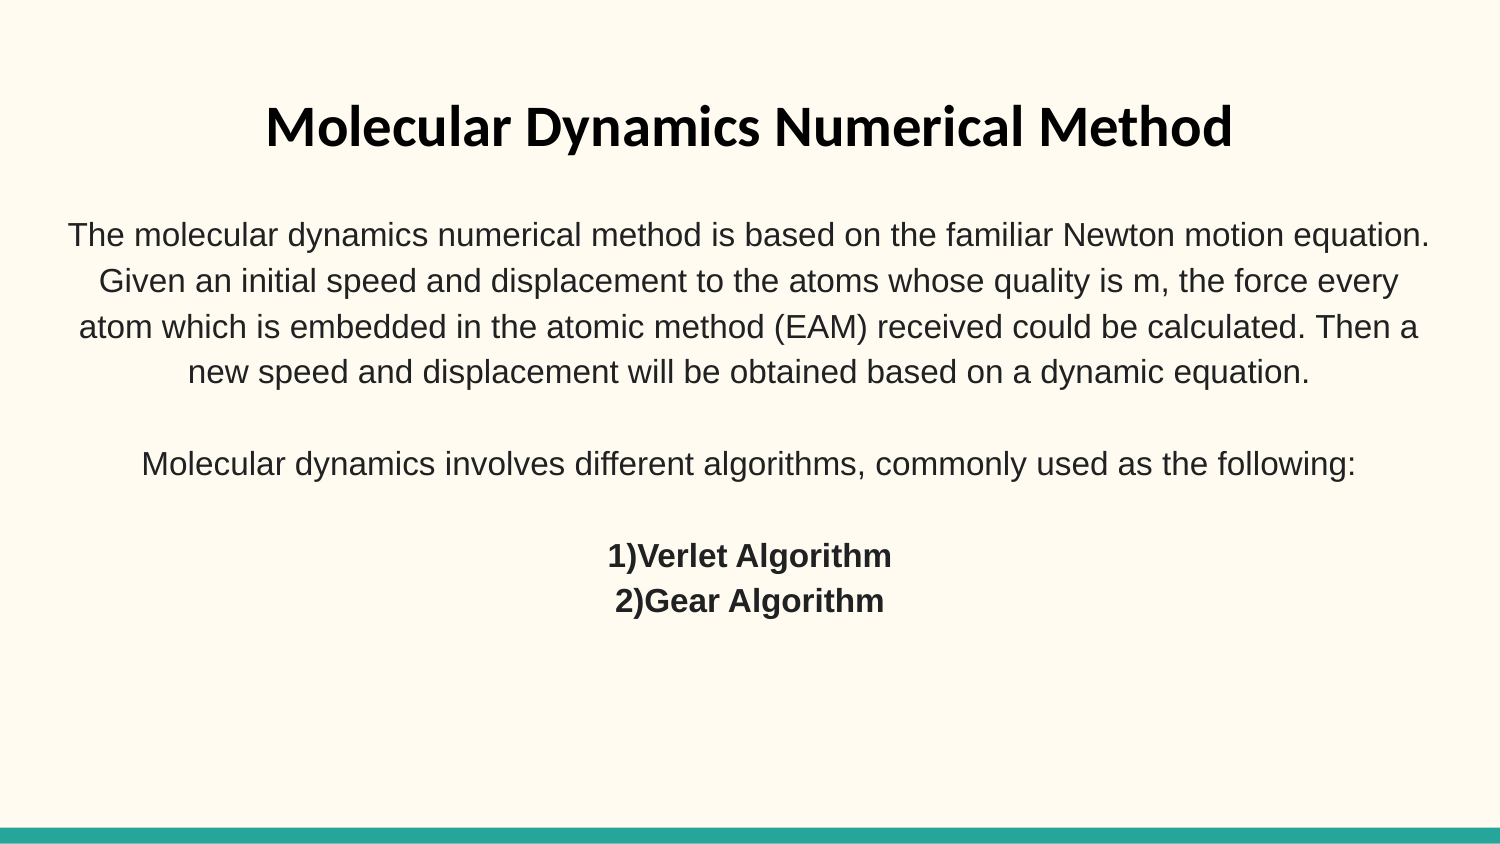

# Molecular Dynamics Numerical Method
The molecular dynamics numerical method is based on the familiar Newton motion equation. Given an initial speed and displacement to the atoms whose quality is m, the force every atom which is embedded in the atomic method (EAM) received could be calculated. Then a new speed and displacement will be obtained based on a dynamic equation.

Molecular dynamics involves different algorithms, commonly used as the following:

1)Verlet Algorithm
2)Gear Algorithm